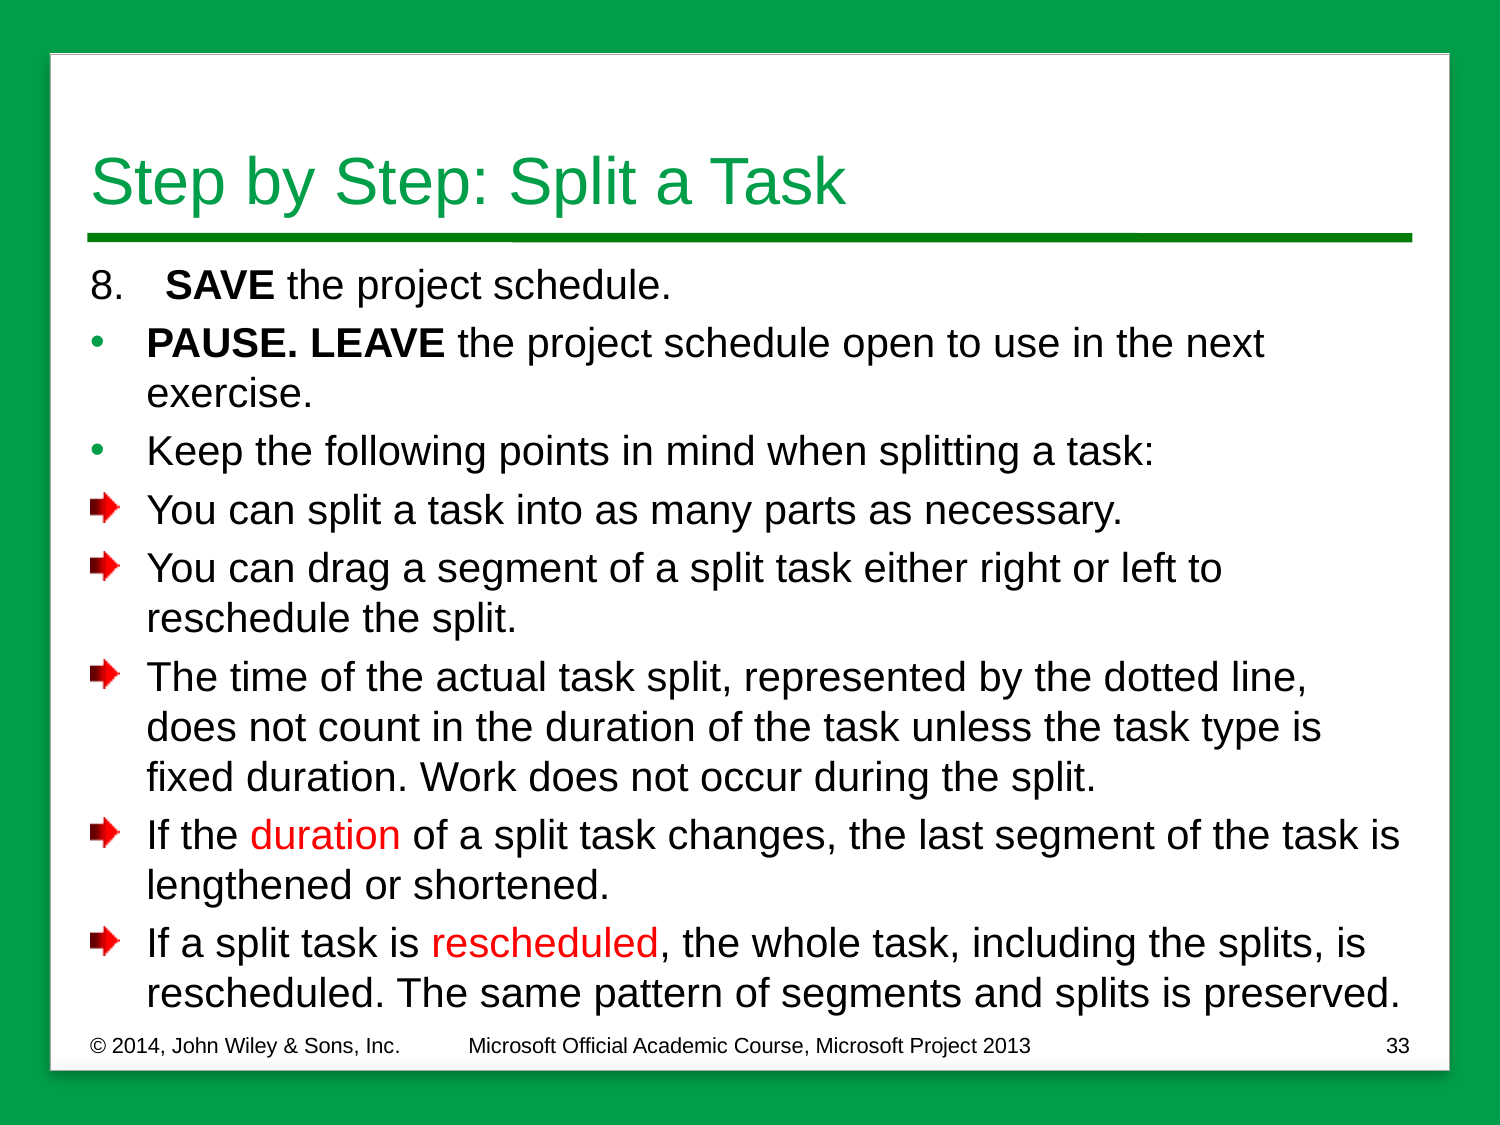

# Step by Step: Split a Task
8.	SAVE the project schedule.
PAUSE. LEAVE the project schedule open to use in the next exercise.
Keep the following points in mind when splitting a task:
You can split a task into as many parts as necessary.
You can drag a segment of a split task either right or left to reschedule the split.
The time of the actual task split, represented by the dotted line, does not count in the duration of the task unless the task type is fixed duration. Work does not occur during the split.
If the duration of a split task changes, the last segment of the task is lengthened or shortened.
If a split task is rescheduled, the whole task, including the splits, is rescheduled. The same pattern of segments and splits is preserved.

© 2014, John Wiley & Sons, Inc.
Microsoft Official Academic Course, Microsoft Project 2013
33